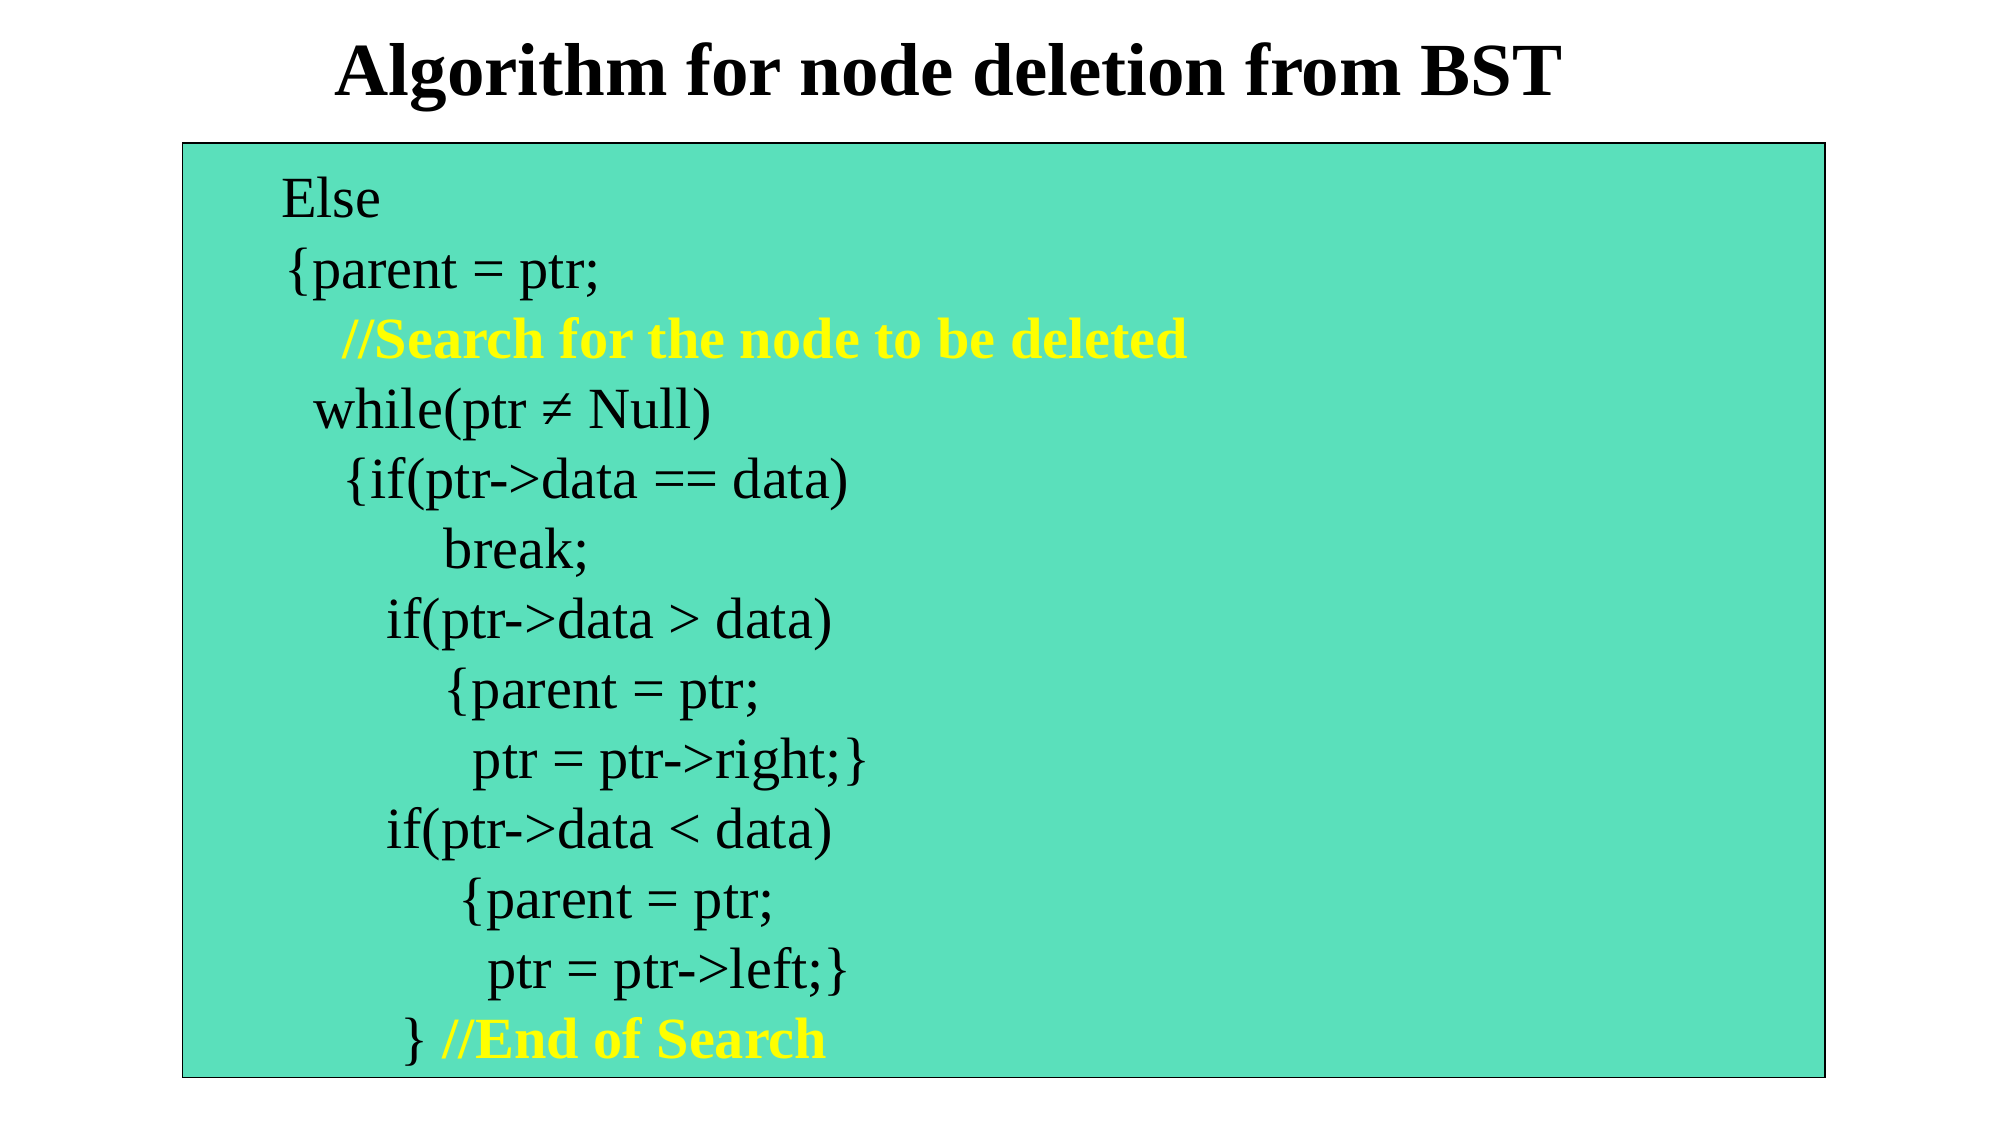

Algorithm for node deletion from BST
     Else
      {parent = ptr;
          //Search for the node to be deleted
        while(ptr ≠ Null)
          {if(ptr->data == data)
                 break;
             if(ptr->data > data)
                 {parent = ptr;
                   ptr = ptr->right;}
             if(ptr->data < data)
                  {parent = ptr;
                    ptr = ptr->left;}
              } //End of Search